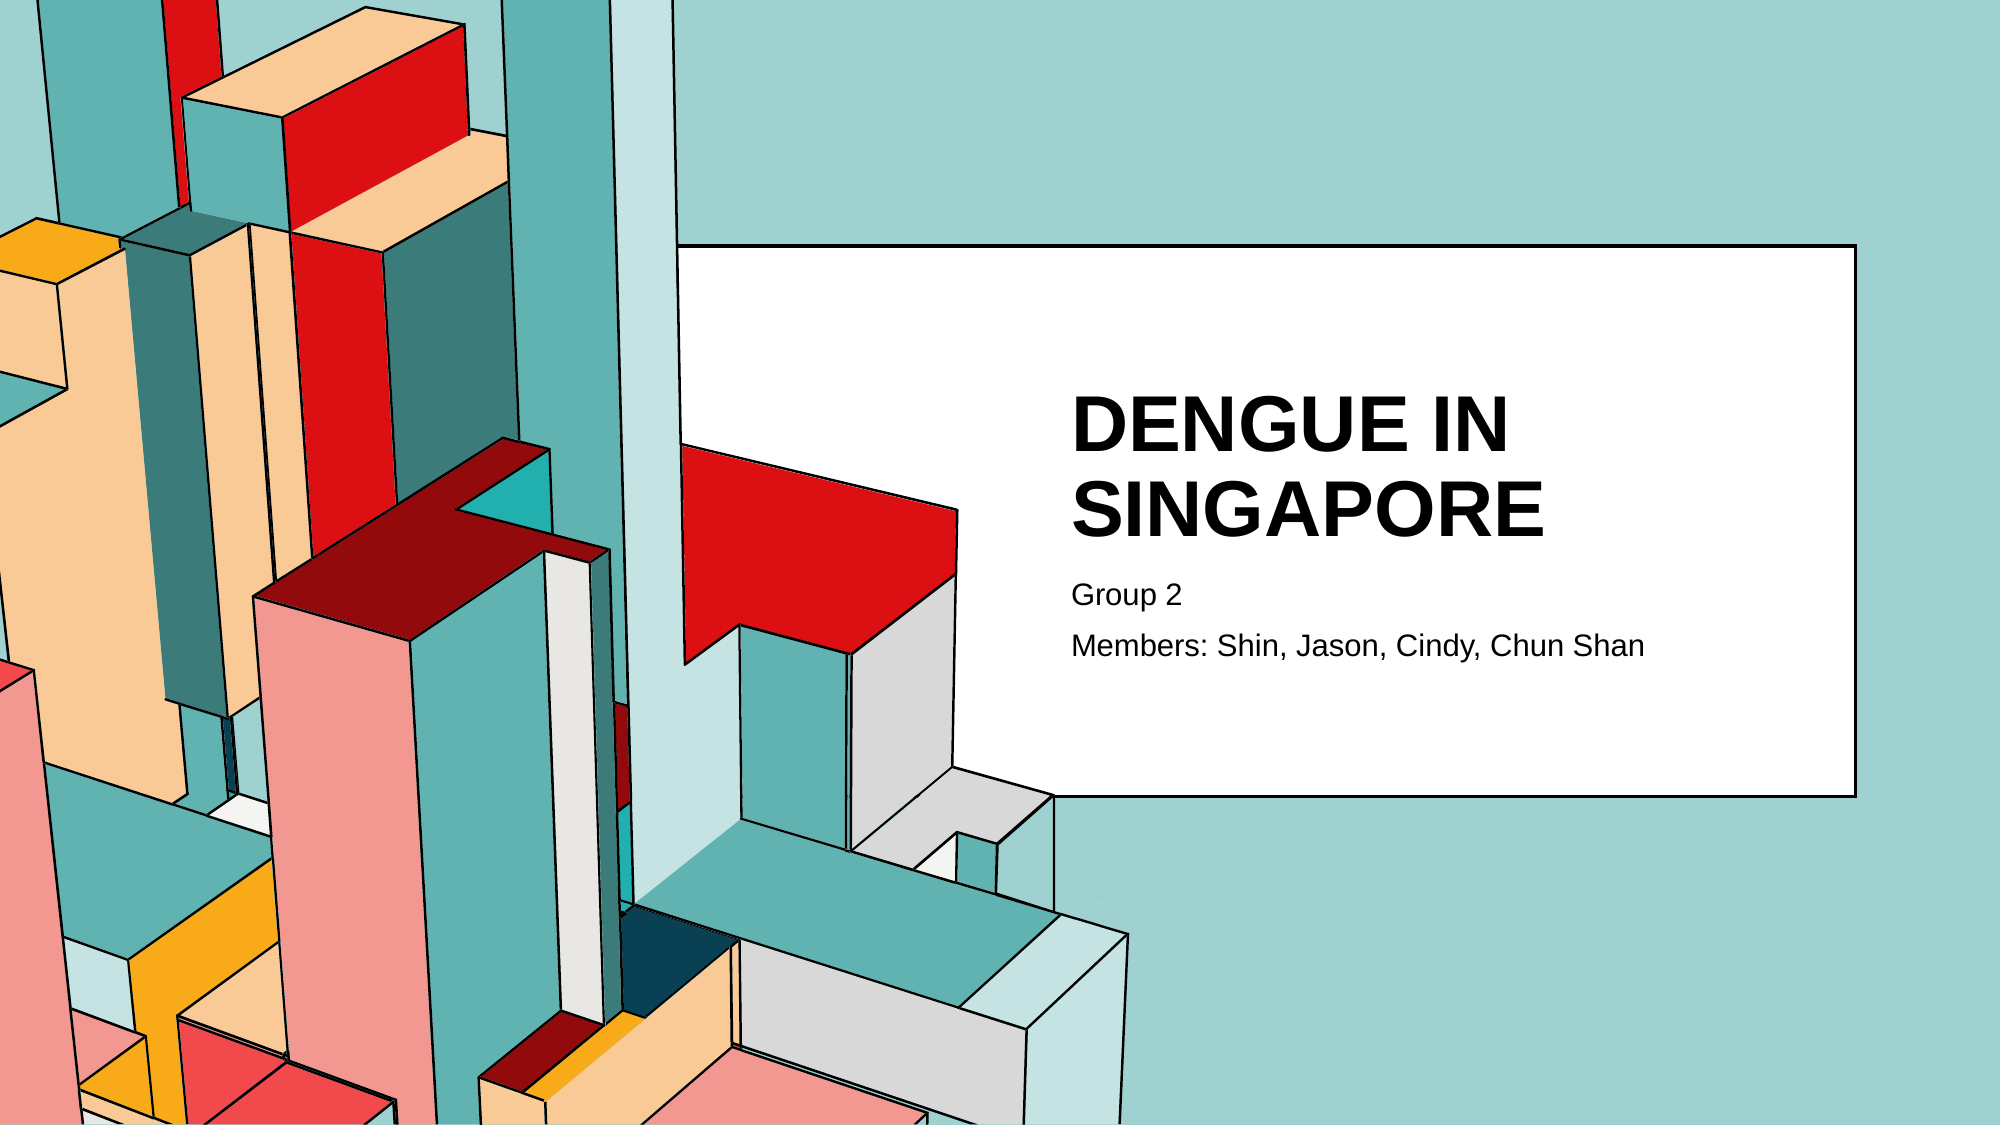

# DENGUE IN SINGAPORE
Group 2
Members: Shin, Jason, Cindy, Chun Shan